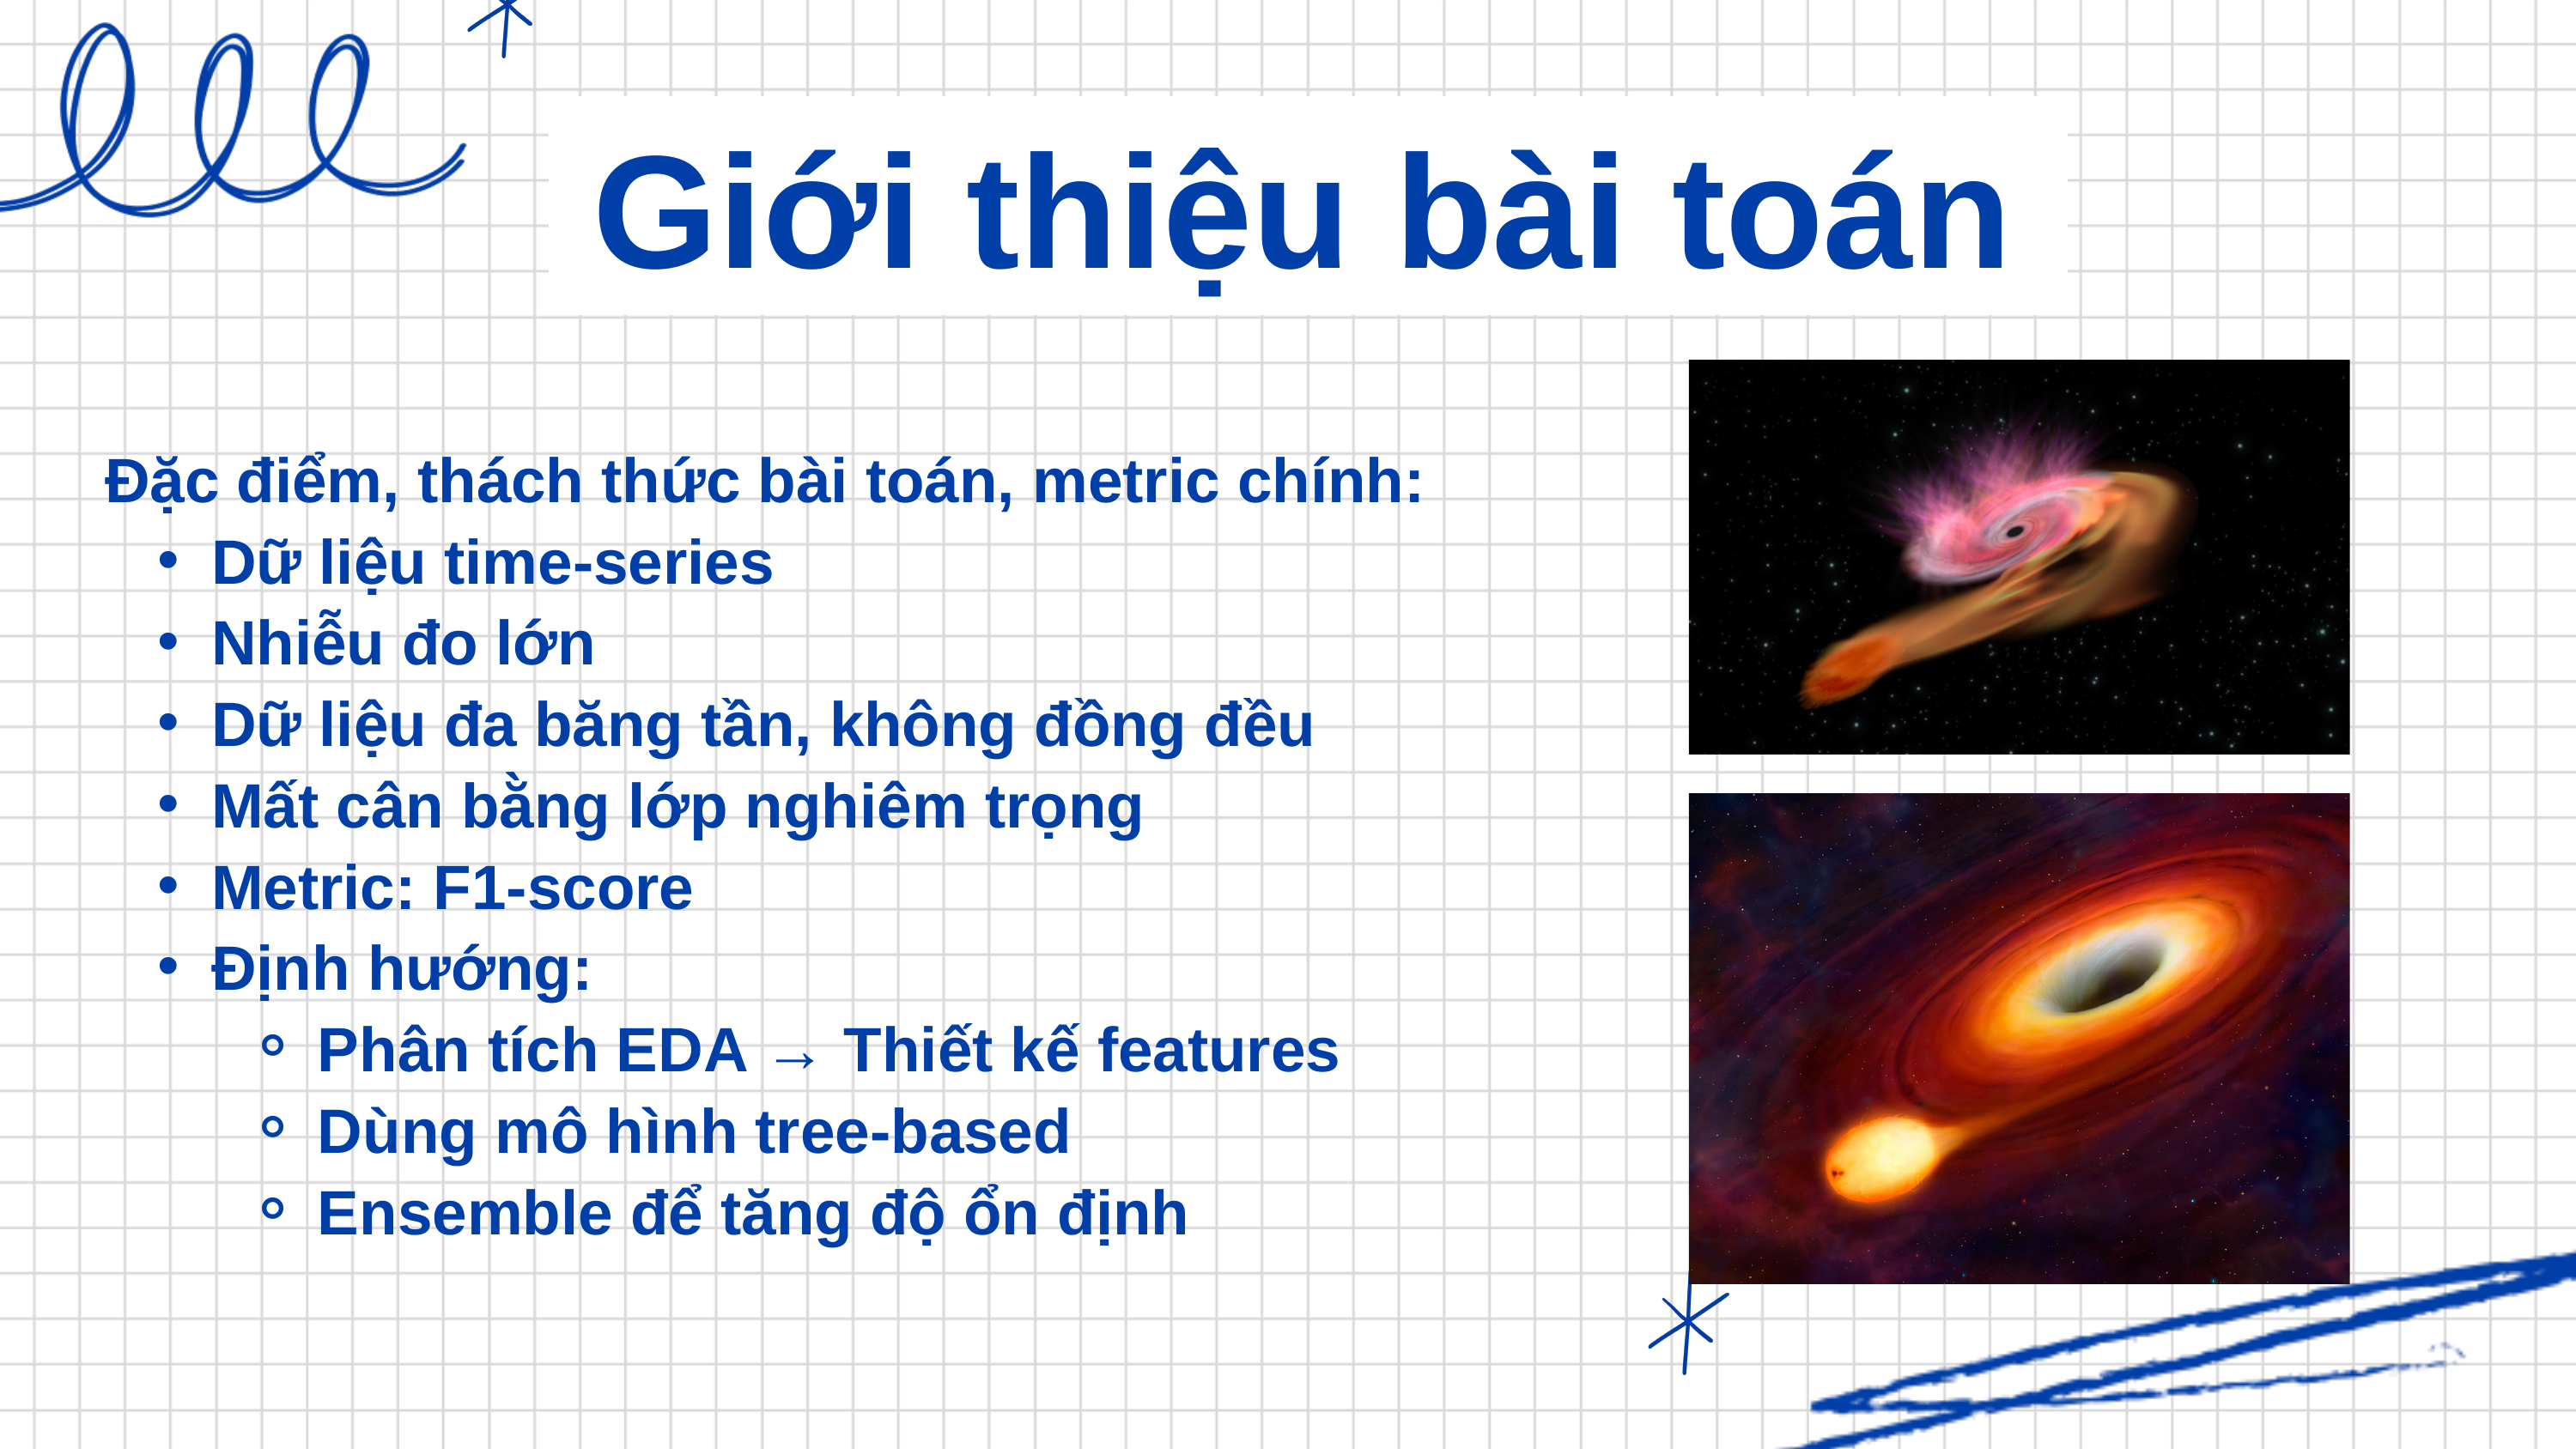

Giới thiệu bài toán

Đặc điểm, thách thức bài toán, metric chính:
Dữ liệu time-series
Nhiễu đo lớn
Dữ liệu đa băng tần, không đồng đều
Mất cân bằng lớp nghiêm trọng
Metric: F1-score
Định hướng:
Phân tích EDA → Thiết kế features
Dùng mô hình tree-based
Ensemble để tăng độ ổn định